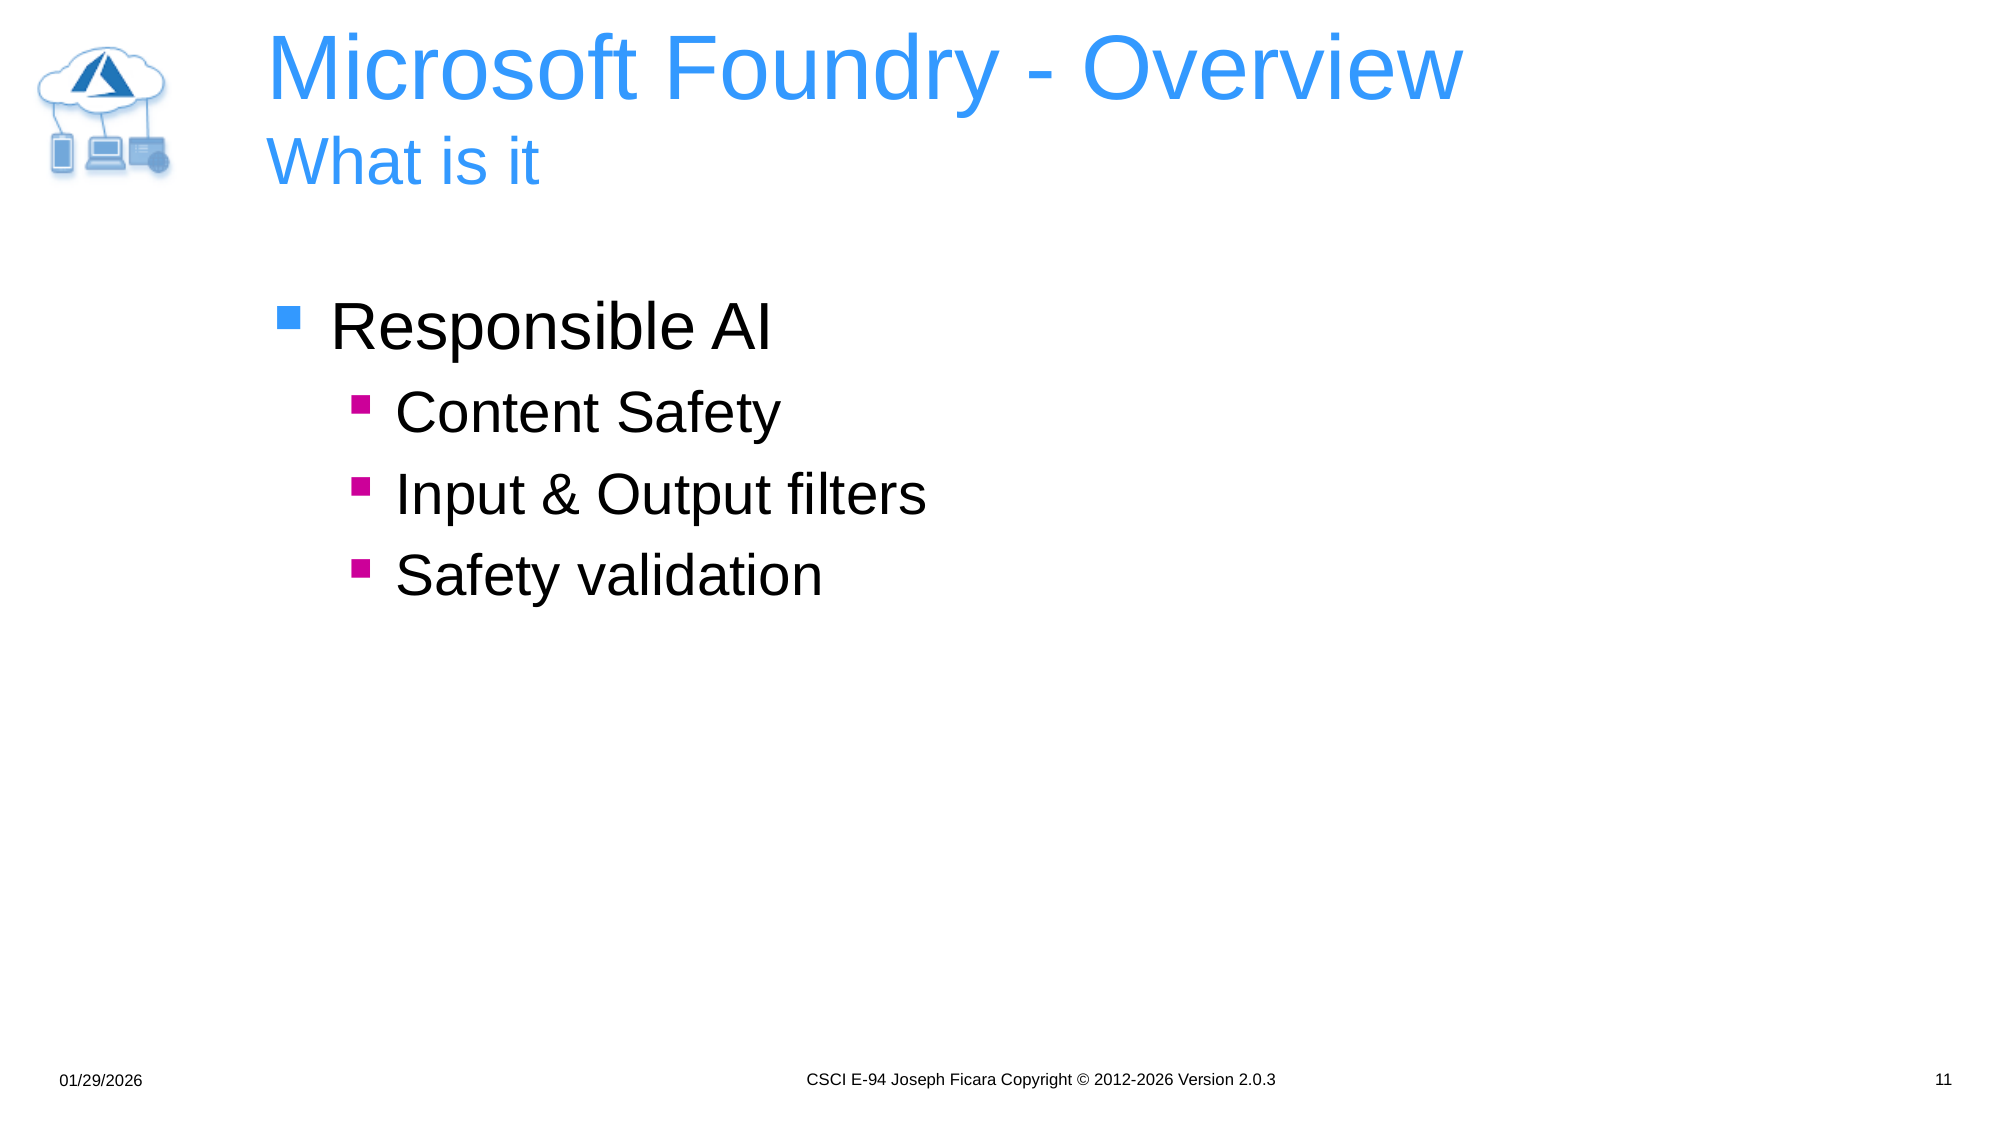

# Microsoft Foundry - Overview What is it
Responsible AI
Content Safety
Input & Output filters
Safety validation
CSCI E-94 Joseph Ficara Copyright © 2012-2026 Version 2.0.3
11
01/29/2026